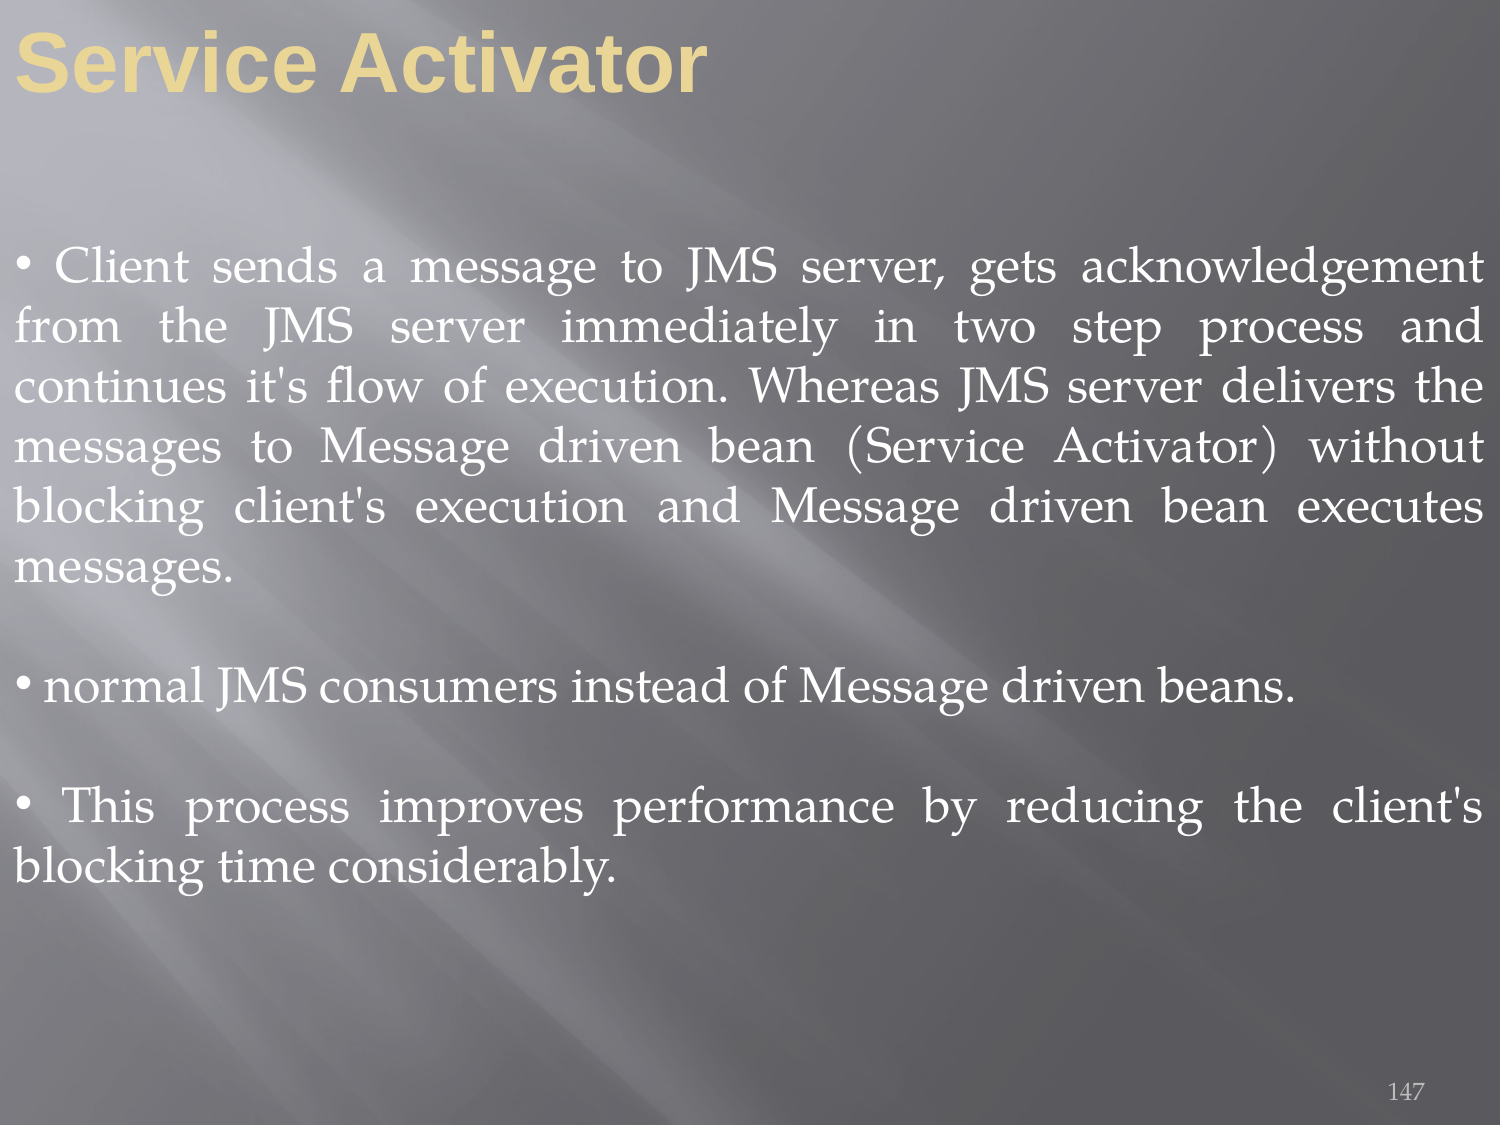

Service Activator
 Client sends a message to JMS server, gets acknowledgement from the JMS server immediately in two step process and continues it's flow of execution. Whereas JMS server delivers the messages to Message driven bean (Service Activator) without blocking client's execution and Message driven bean executes messages.

 normal JMS consumers instead of Message driven beans.

 This process improves performance by reducing the client's blocking time considerably.
147